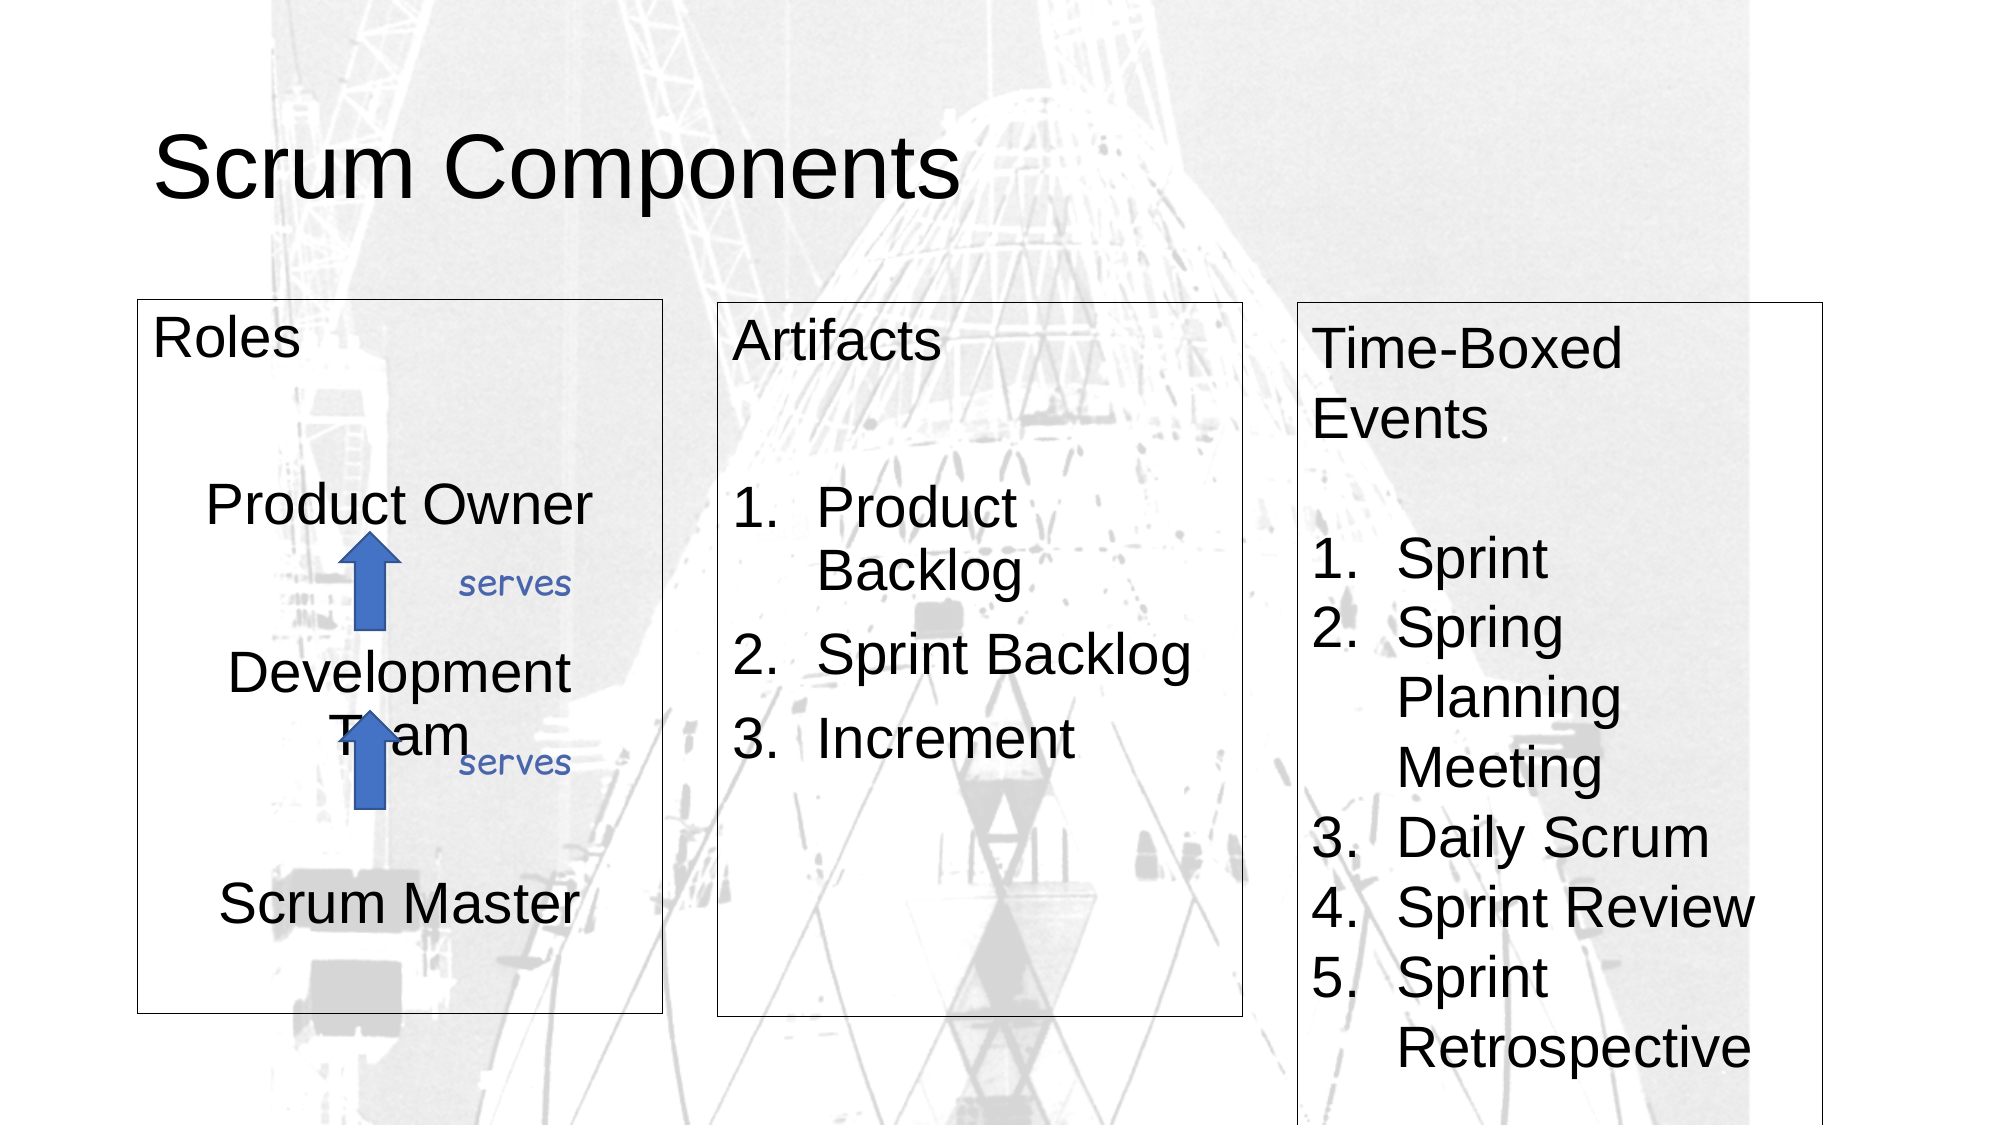

# Scrum Components
Roles

Product Owner

Development Team

Scrum Master
Artifacts

Product Backlog
Sprint Backlog
Increment
Time-Boxed Events

Sprint
Spring Planning Meeting
Daily Scrum
Sprint Review
Sprint Retrospective

serves

serves